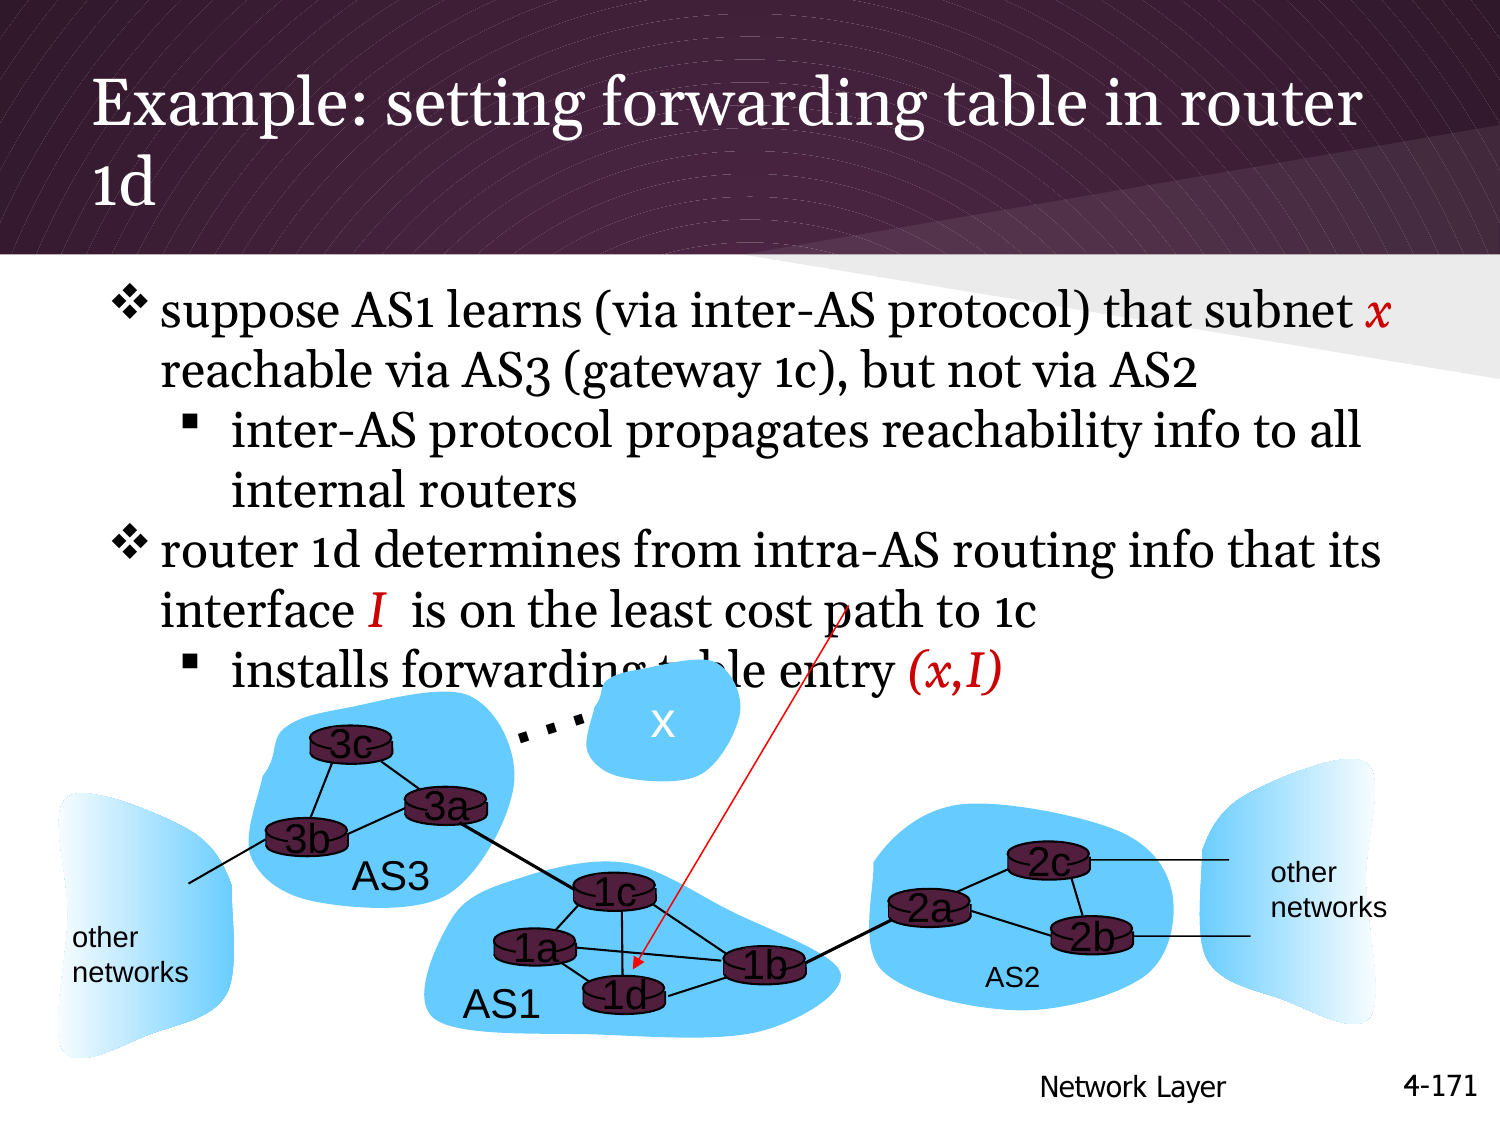

# Example: setting forwarding table in router 1d
suppose AS1 learns (via inter-AS protocol) that subnet x reachable via AS3 (gateway 1c), but not via AS2
inter-AS protocol propagates reachability info to all internal routers
router 1d determines from intra-AS routing info that its interface I  is on the least cost path to 1c
installs forwarding table entry (x,I)

…

x

3c

3a

3b

2c

AS3
other
networks

1c

1a

1b

1d

AS1

2a

2b

other
networks

AS2
4-171
Network Layer